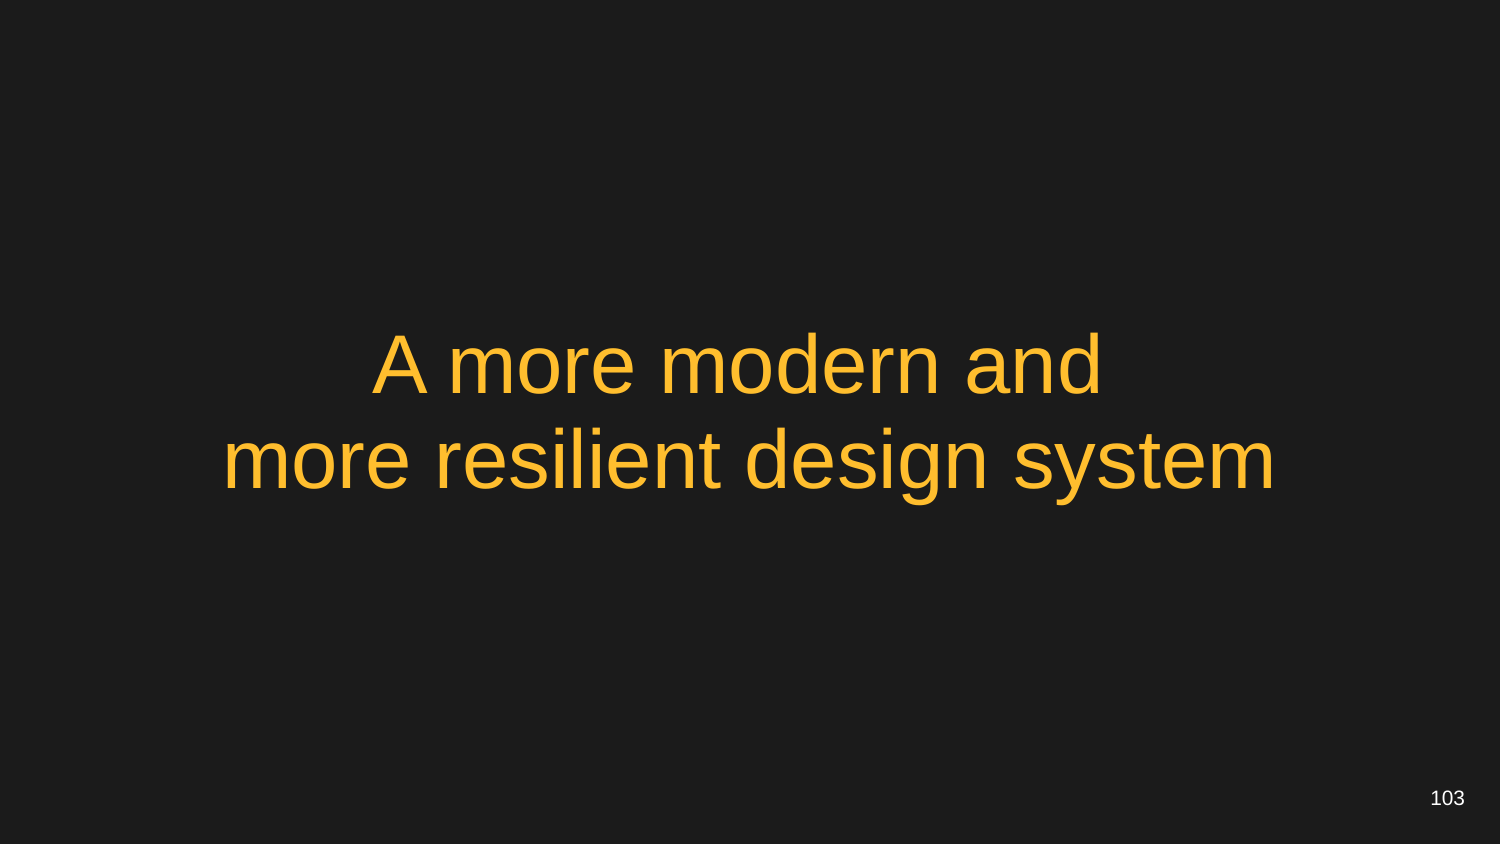

# A more modern and more resilient design system
103